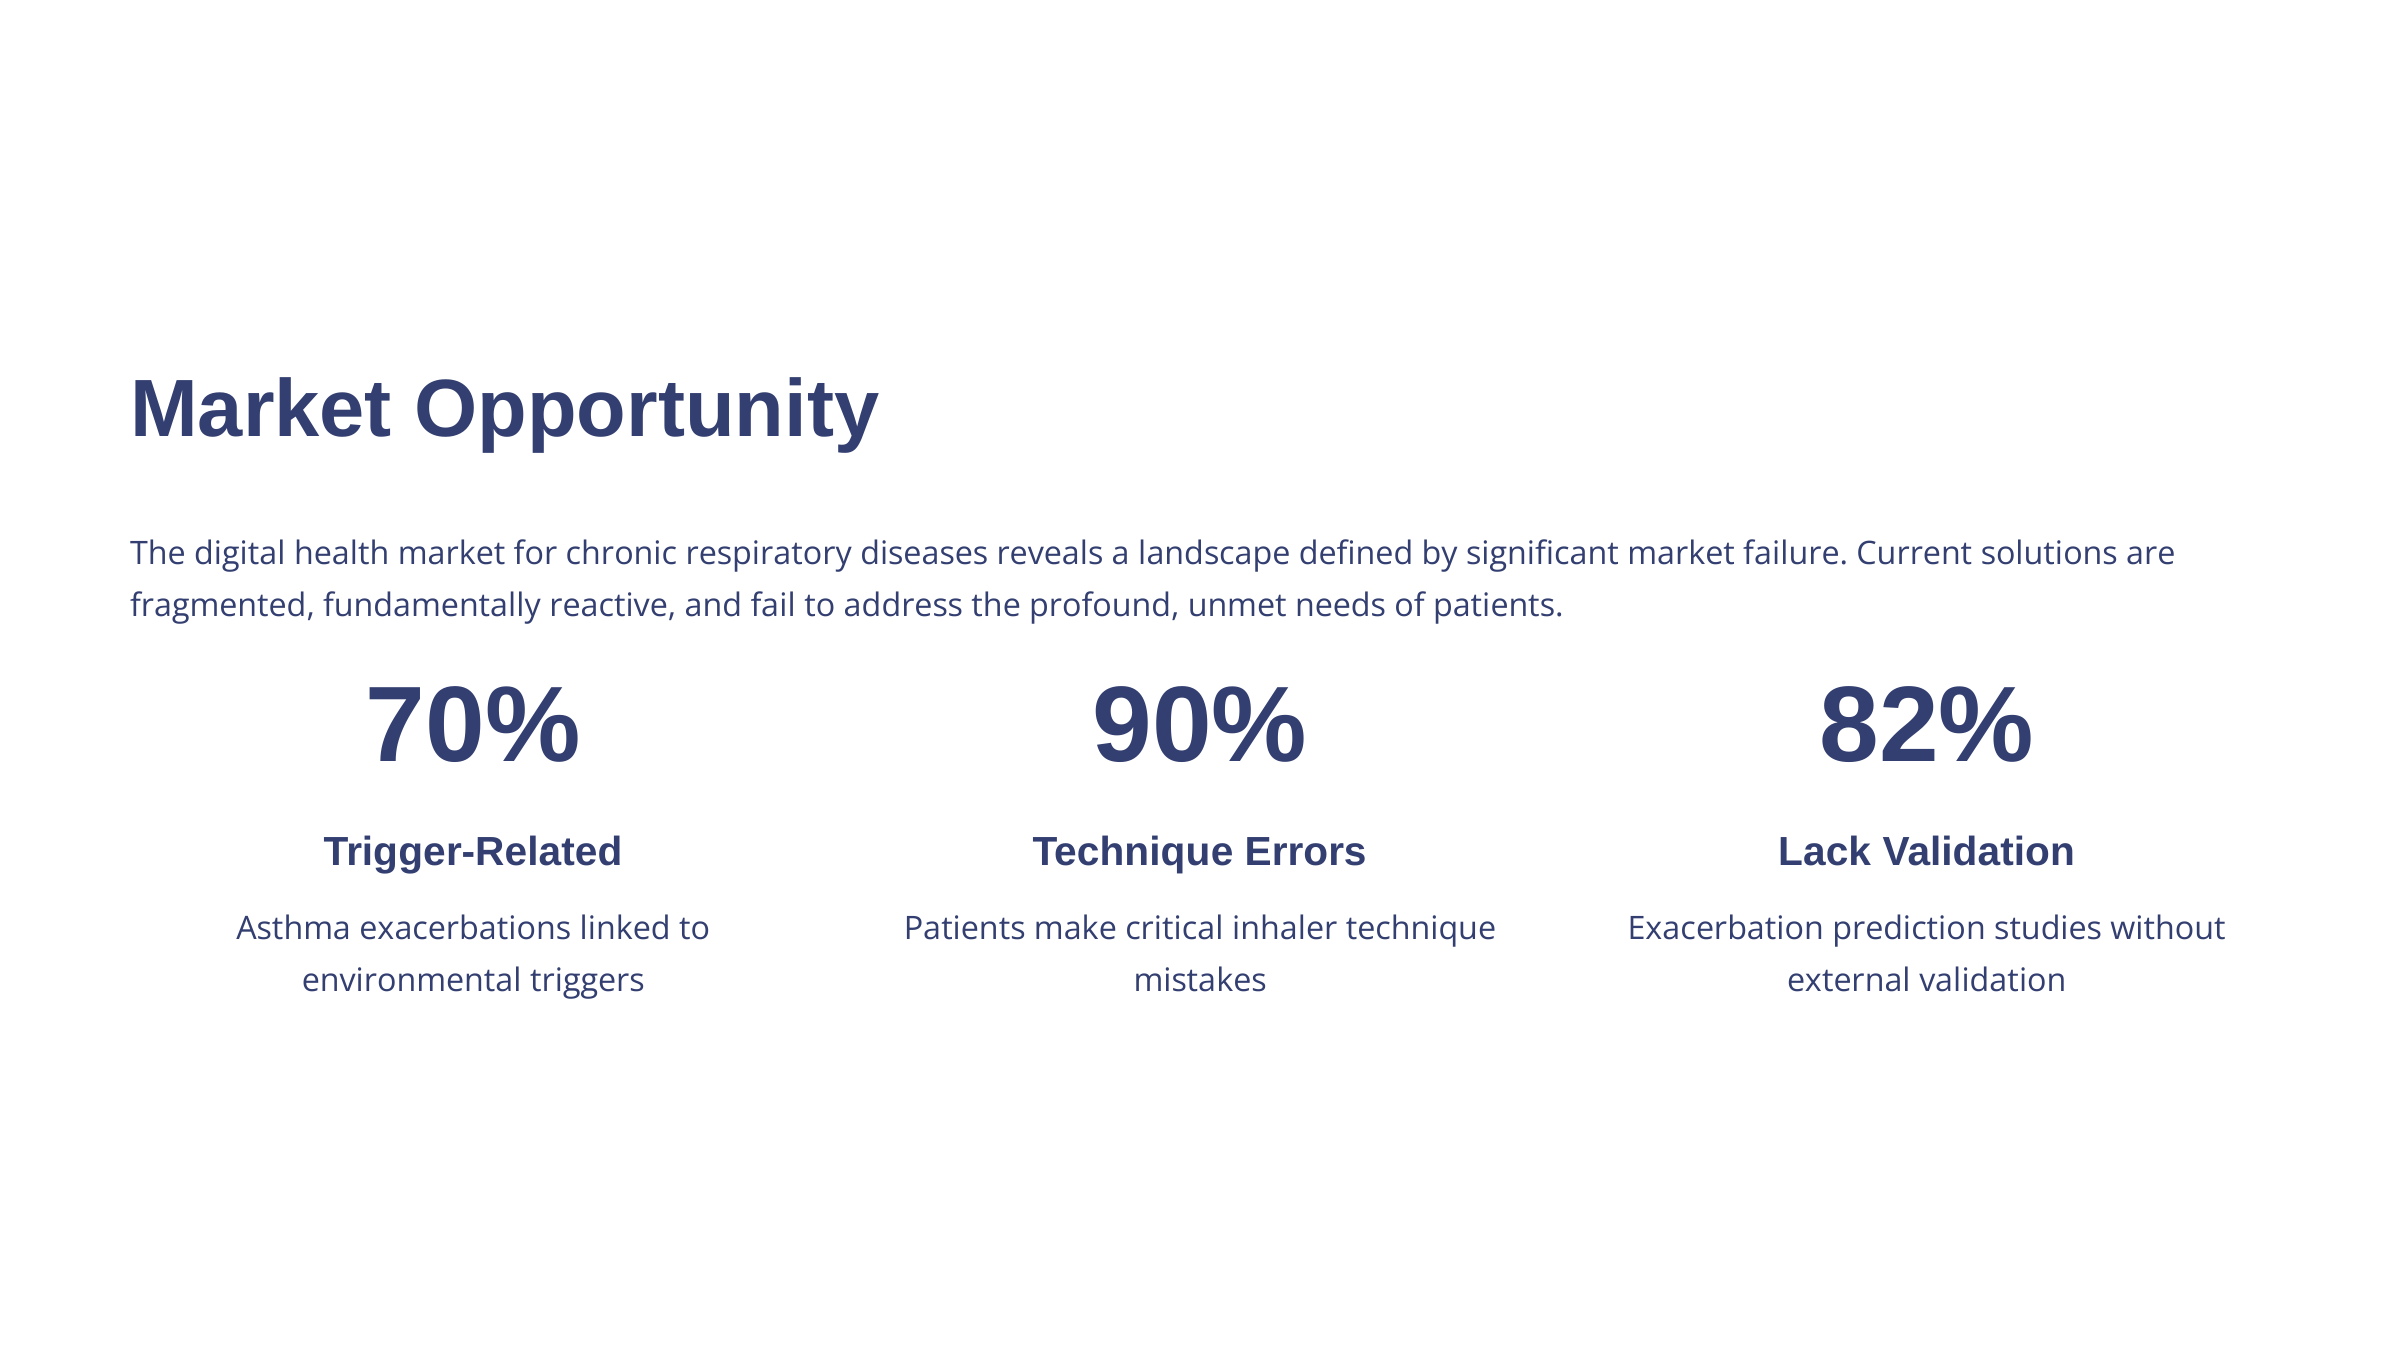

Market Opportunity
The digital health market for chronic respiratory diseases reveals a landscape defined by significant market failure. Current solutions are fragmented, fundamentally reactive, and fail to address the profound, unmet needs of patients.
70%
90%
82%
Trigger-Related
Technique Errors
Lack Validation
Asthma exacerbations linked to environmental triggers
Patients make critical inhaler technique mistakes
Exacerbation prediction studies without external validation